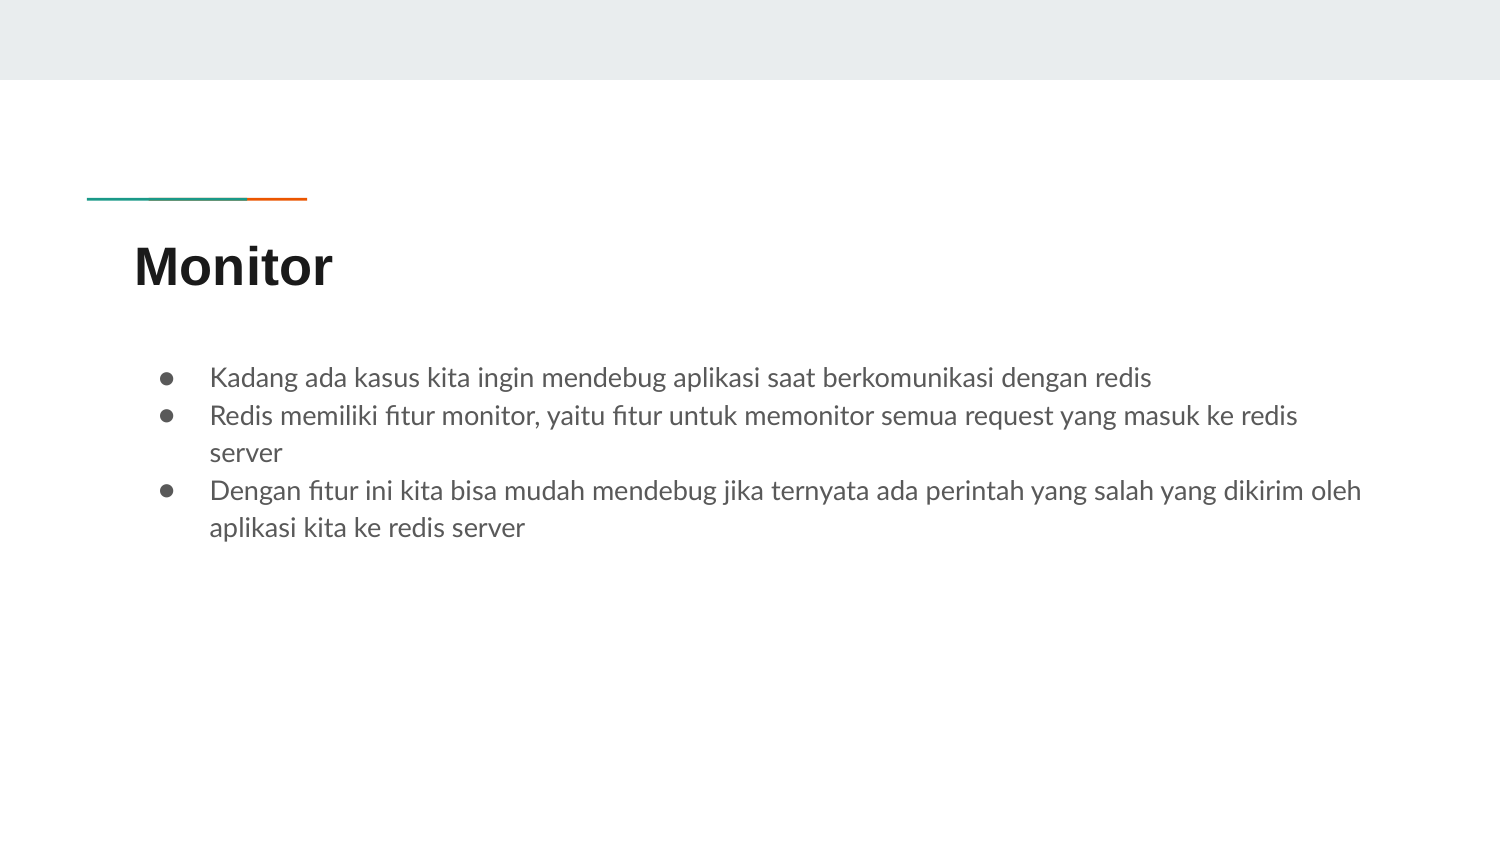

# Monitor
Kadang ada kasus kita ingin mendebug aplikasi saat berkomunikasi dengan redis
Redis memiliki fitur monitor, yaitu fitur untuk memonitor semua request yang masuk ke redis server
Dengan fitur ini kita bisa mudah mendebug jika ternyata ada perintah yang salah yang dikirim oleh aplikasi kita ke redis server